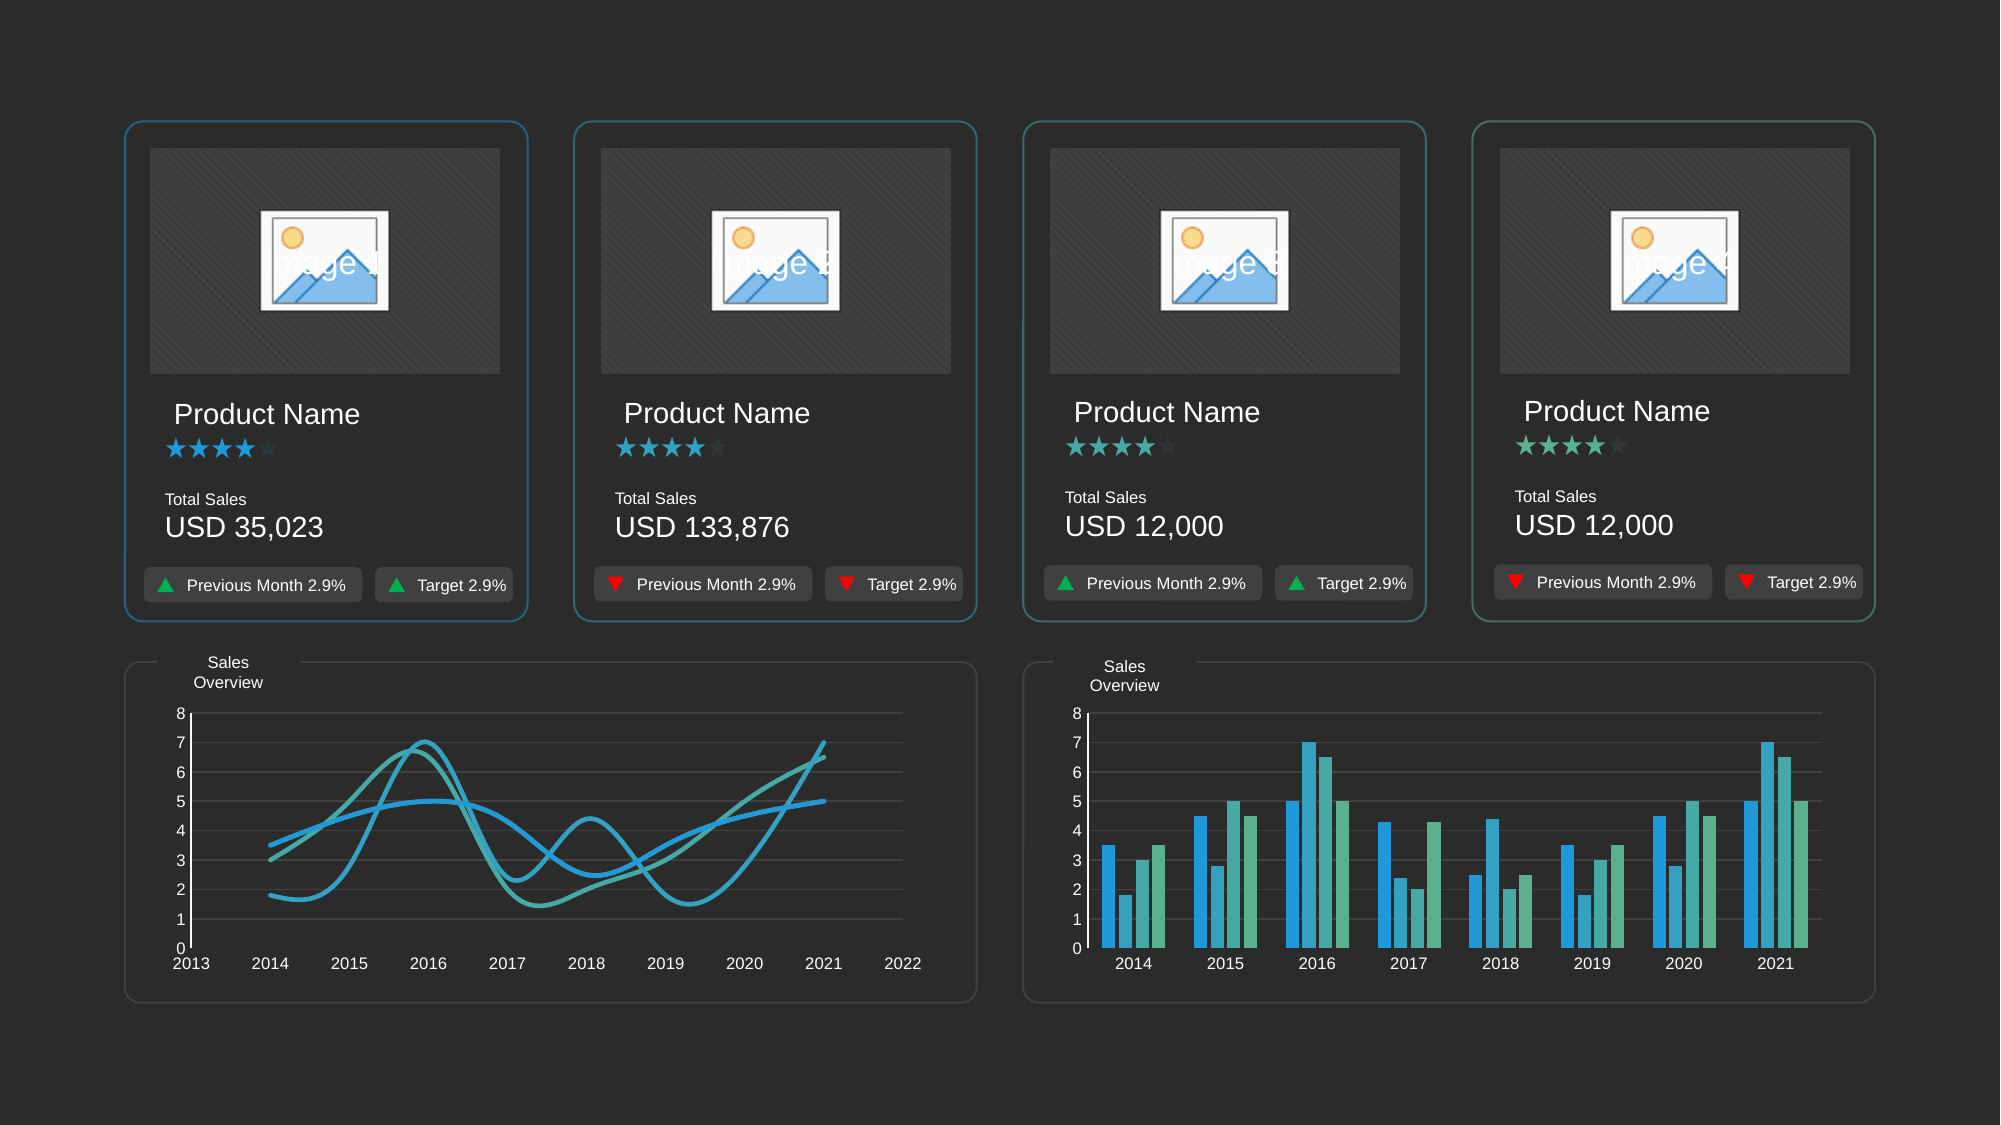

Product Name
Product Name
Product Name
Product Name

Total Sales
USD 12,000
Total Sales
USD 12,000
Total Sales
USD 133,876
Total Sales
USD 35,023

Previous Month 2.9%

Target 2.9%

Previous Month 2.9%

Target 2.9%

Previous Month 2.9%

Target 2.9%

Previous Month 2.9%

Target 2.9%

Sales Overview
Sales Overview

### Chart

| Category | Sales | Revenue  | Profit | Tax |
|---|---|---|---|---|

### Chart

| Category | Sales | Revenue  | Profit | Tax |
|---|---|---|---|---|
| 2014 | 3.5 | 1.8 | 3.0 | 3.5 |
| 2015 | 4.5 | 2.8 | 5.0 | 4.5 |
| 2016 | 5.0 | 7.0 | 6.5 | 5.0 |
| 2017 | 4.3 | 2.4 | 2.0 | 4.3 |
| 2018 | 2.5 | 4.4 | 2.0 | 2.5 |
| 2019 | 3.5 | 1.8 | 3.0 | 3.5 |
| 2020 | 4.5 | 2.8 | 5.0 | 4.5 |
| 2021 | 5.0 | 7.0 | 6.5 | 5.0 |